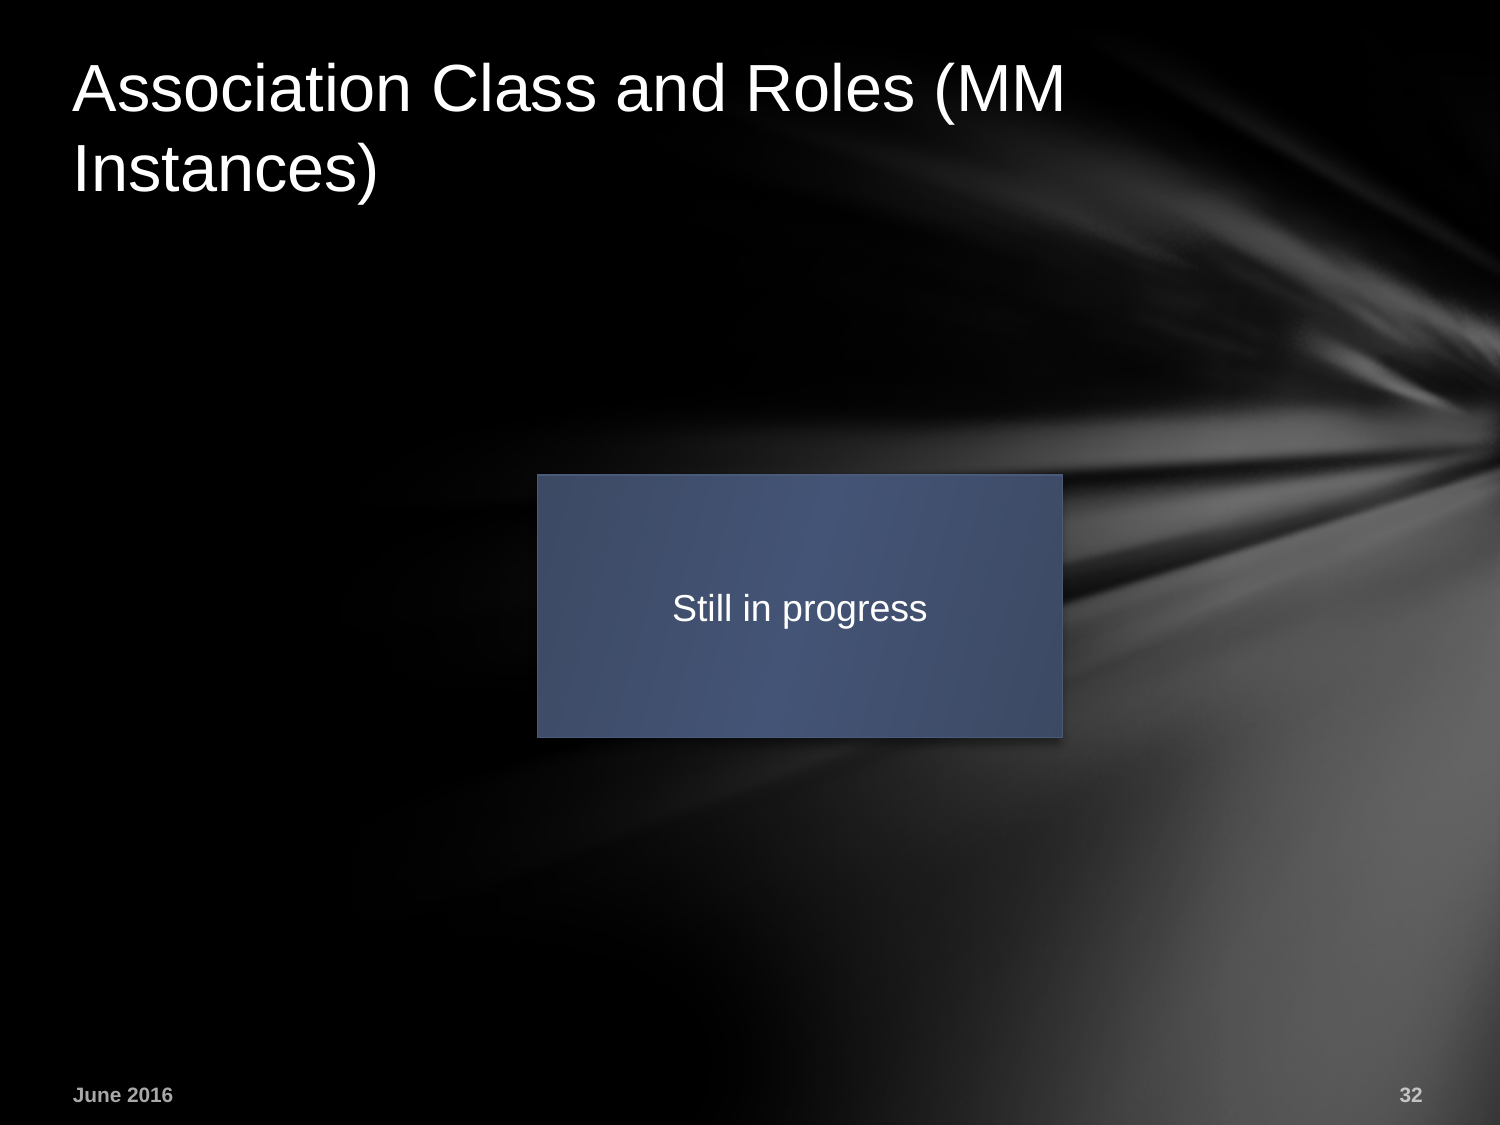

# Association Class and Roles (MM Instances)

Still in progress
June 2016

32